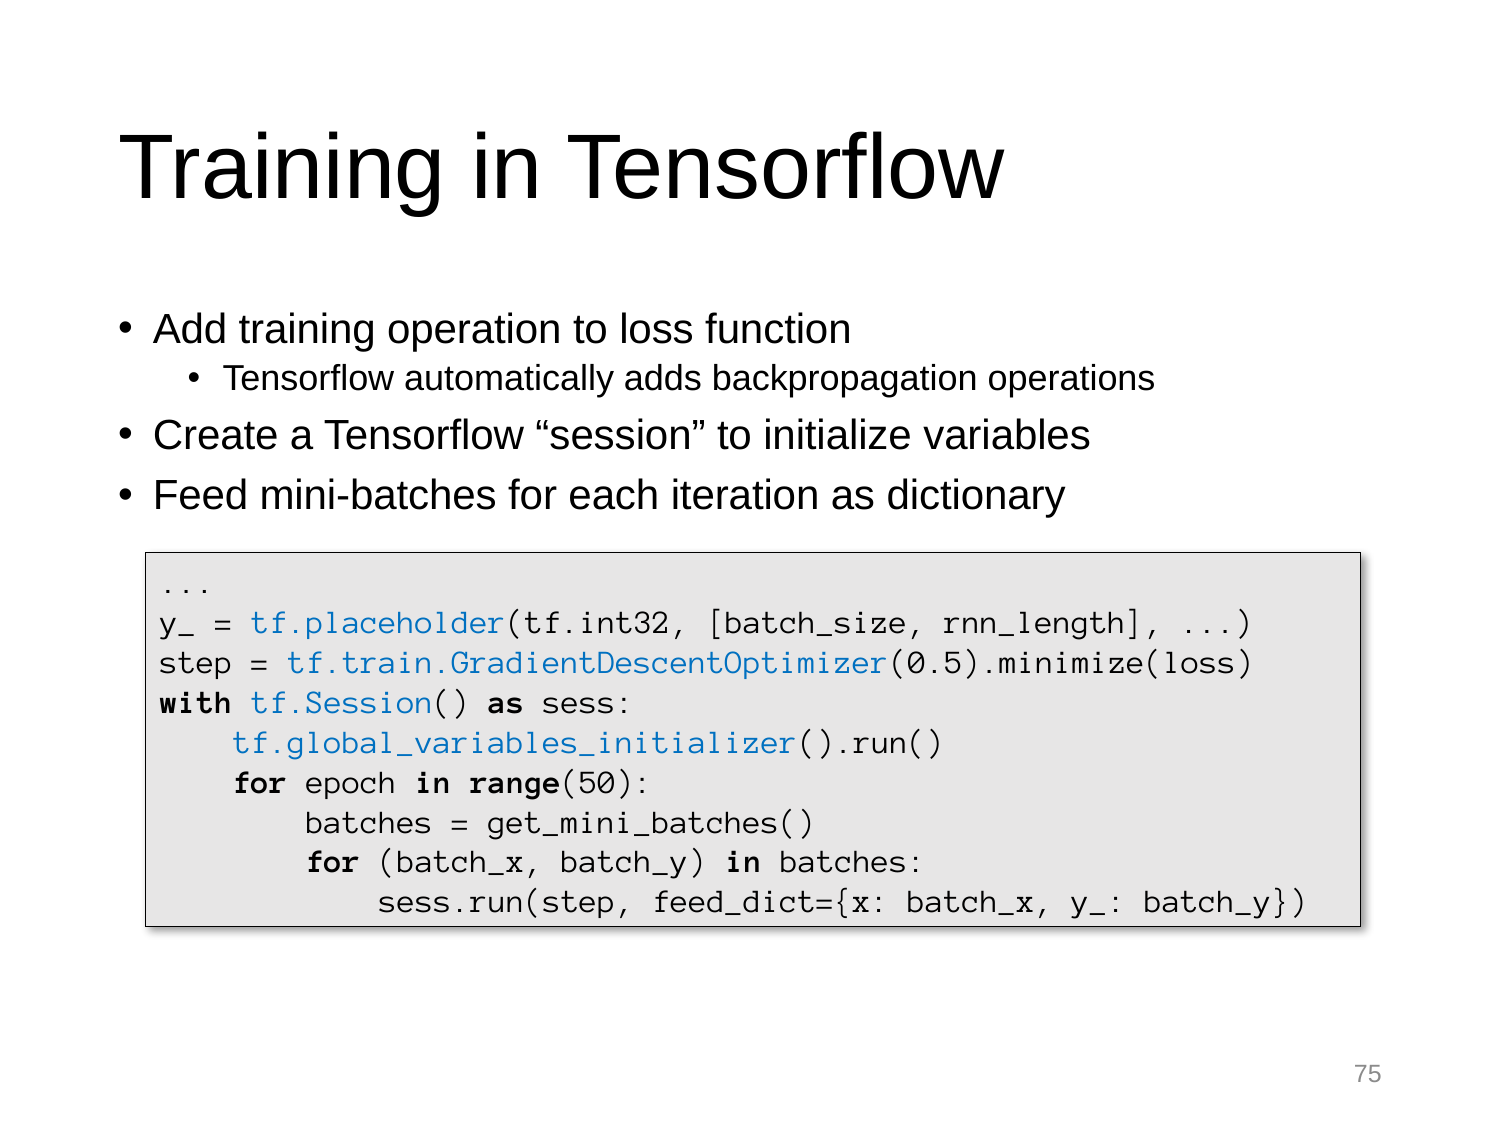

# Training in Tensorflow
Add training operation to loss function
Tensorflow automatically adds backpropagation operations
Create a Tensorflow “session” to initialize variables
Feed mini-batches for each iteration as dictionary

...
y_ = tf.placeholder(tf.int32, [batch_size, rnn_length], ...)
step = tf.train.GradientDescentOptimizer(0.5).minimize(loss)
with tf.Session() as sess:
    tf.global_variables_initializer().run()
    for epoch in range(50):
        batches = get_mini_batches()
        for (batch_x, batch_y) in batches:
            sess.run(step, feed_dict={x: batch_x, y_: batch_y})
75